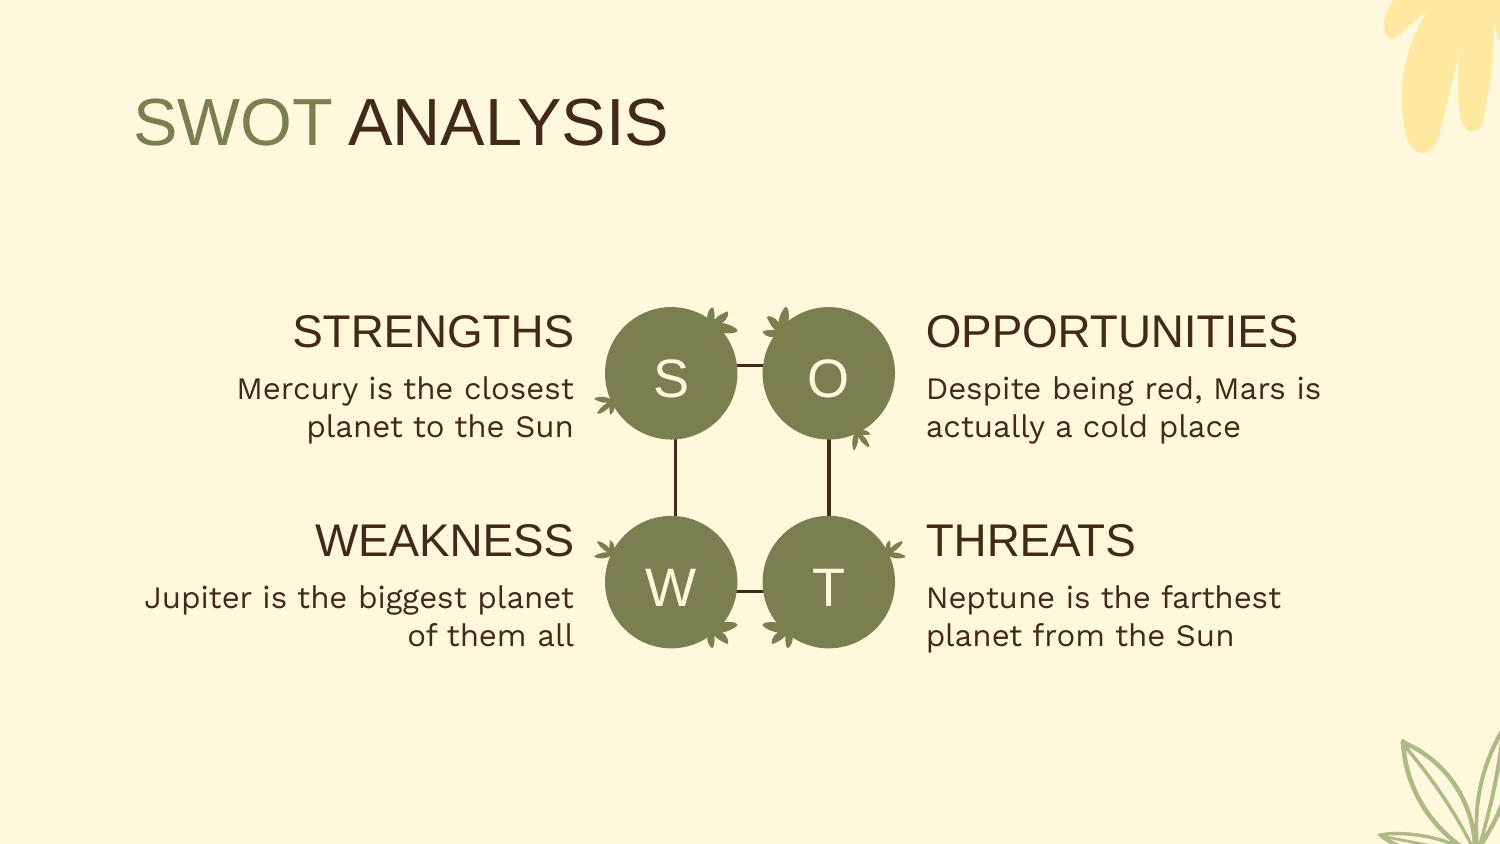

# SWOT ANALYSIS

STRENGTHS
OPPORTUNITIES

S
O
Mercury is the closest planet to the Sun
Despite being red, Mars is actually a cold place

WEAKNESS
THREATS

W
T
Jupiter is the biggest planet of them all
Neptune is the farthest planet from the Sun